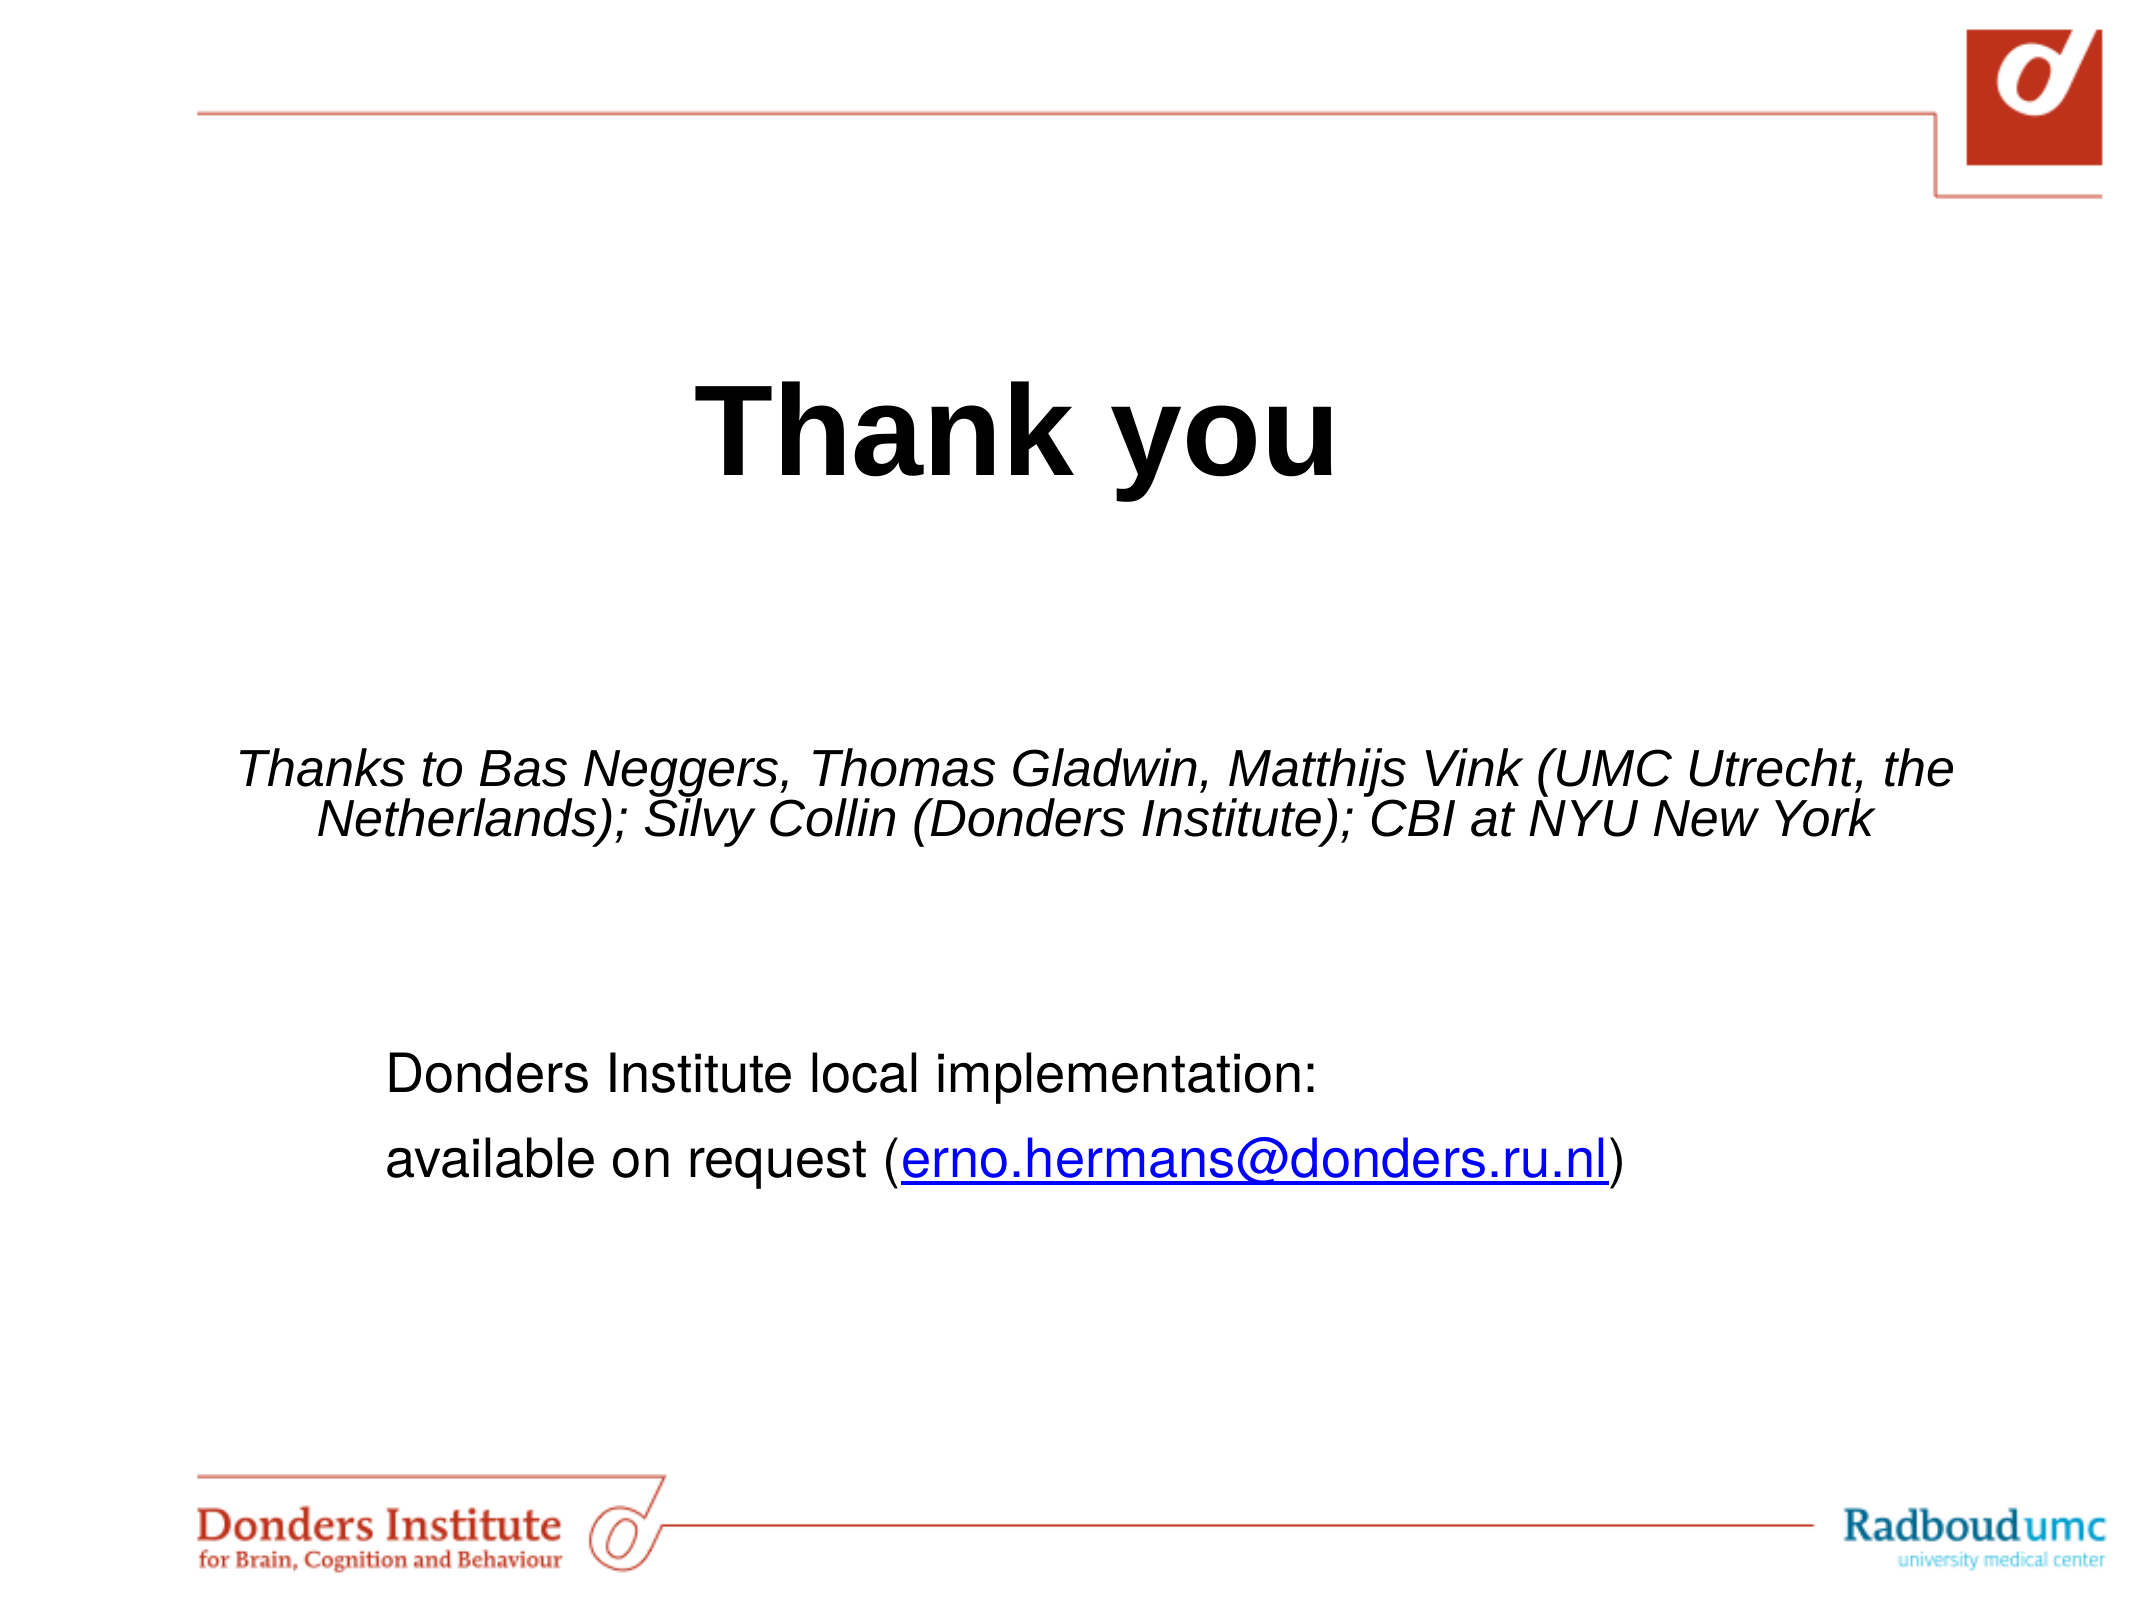

Thank you
Thanks to Bas Neggers, Thomas Gladwin, Matthijs Vink (UMC Utrecht, the Netherlands); Silvy Collin (Donders Institute); CBI at NYU New York
Donders Institute local implementation:
available on request (erno.hermans@donders.ru.nl)